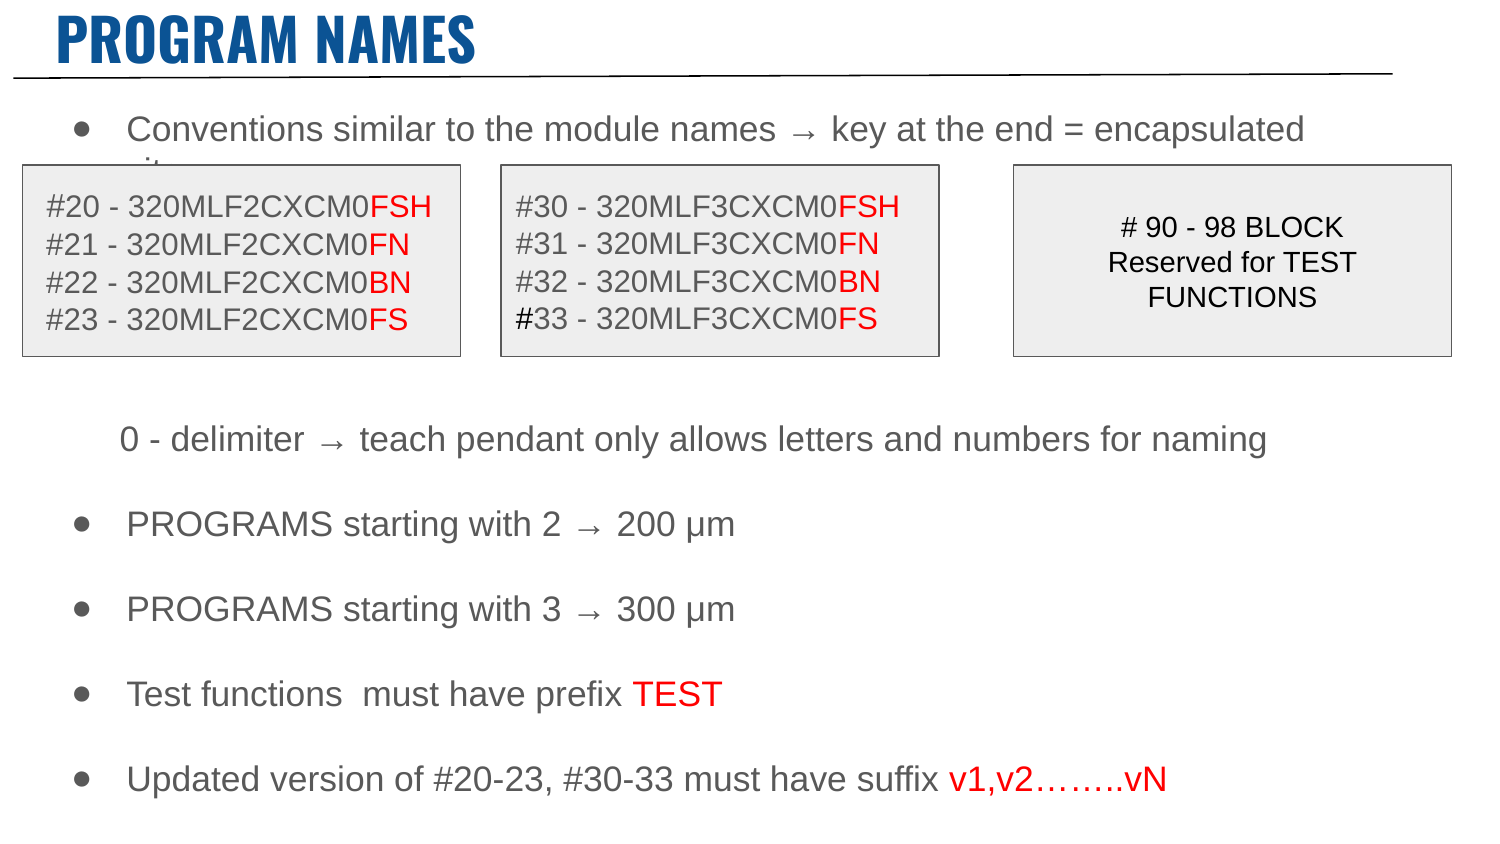

PROGRAM NAMES
Conventions similar to the module names → key at the end = encapsulated site.

       0 - delimiter → teach pendant only allows letters and numbers for naming

PROGRAMS starting with 2 → 200 μm

PROGRAMS starting with 3 → 300 μm

Test functions  must have prefix TEST

Updated version of #20-23, #30-33 must have suffix v1,v2……..vN

 #20 - 320MLF2CXCM0FSH
 #21 - 320MLF2CXCM0FN
 #22 - 320MLF2CXCM0BN
 #23 - 320MLF2CXCM0FS
#30 - 320MLF3CXCM0FSH
#31 - 320MLF3CXCM0FN
#32 - 320MLF3CXCM0BN
#33 - 320MLF3CXCM0FS
# 90 - 98 BLOCK Reserved for TEST FUNCTIONS